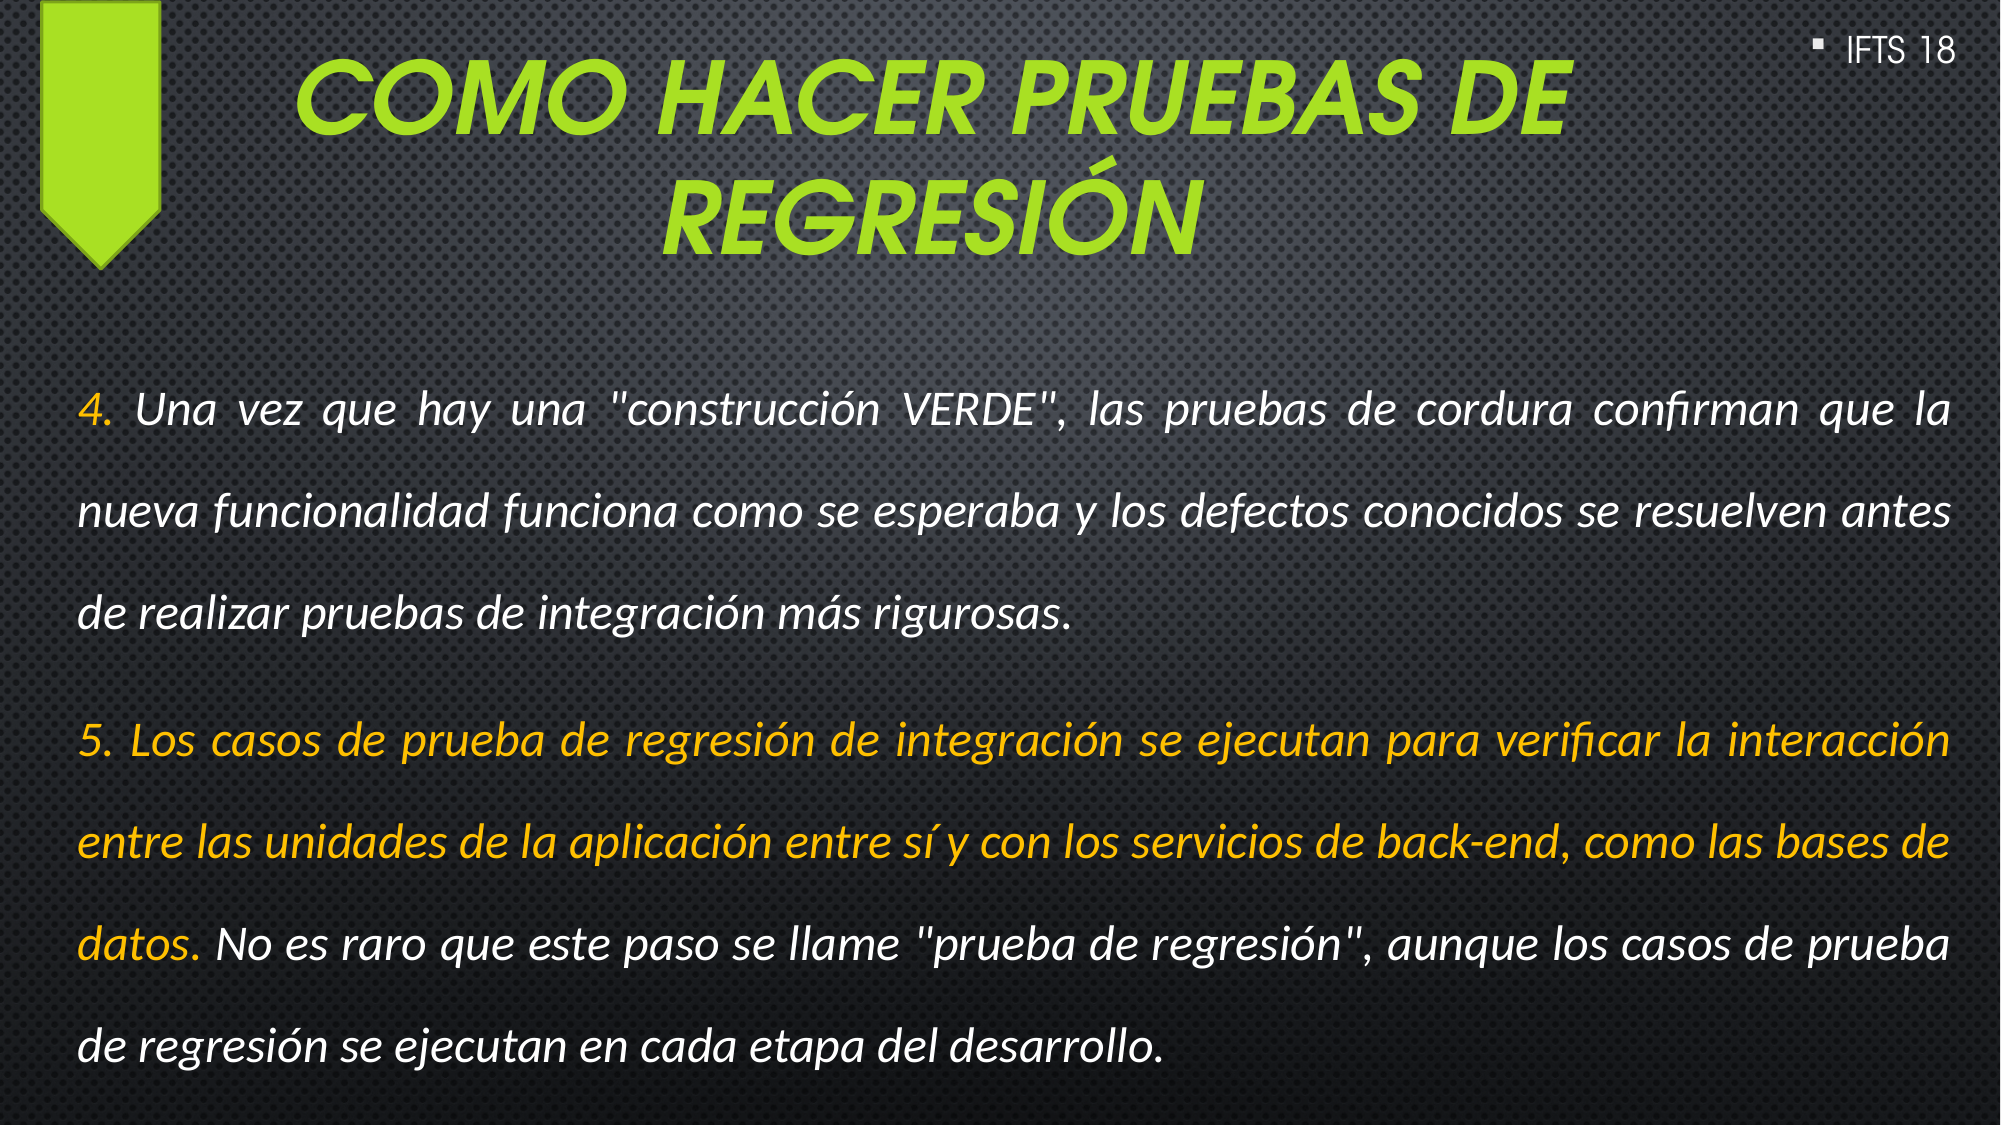

IFTS 18
# Como Hacer pruebas de Regresión

4. Una vez que hay una "construcción VERDE", las pruebas de cordura confirman que la nueva funcionalidad funciona como se esperaba y los defectos conocidos se resuelven antes de realizar pruebas de integración más rigurosas.
5. Los casos de prueba de regresión de integración se ejecutan para verificar la interacción entre las unidades de la aplicación entre sí y con los servicios de back-end, como las bases de datos. No es raro que este paso se llame "prueba de regresión", aunque los casos de prueba de regresión se ejecutan en cada etapa del desarrollo.